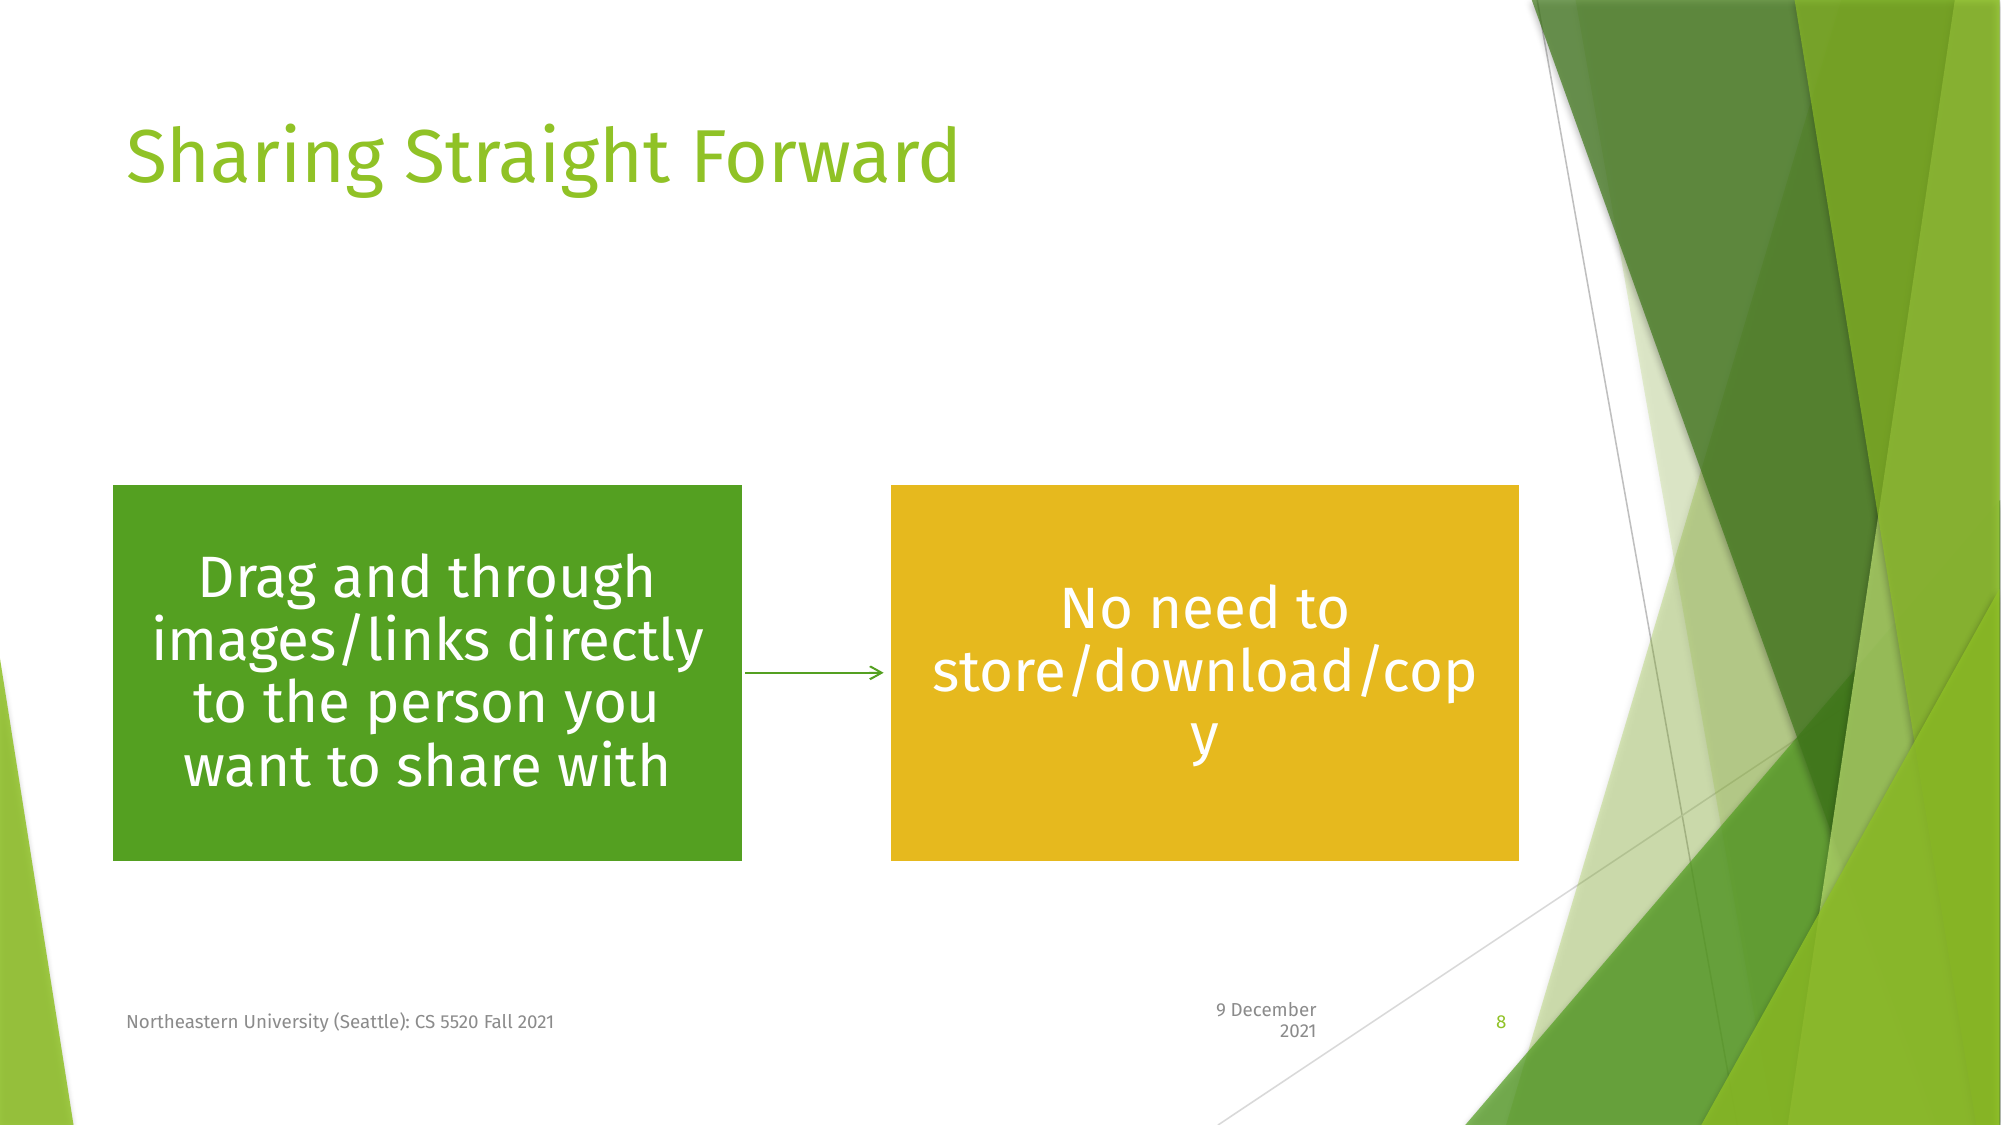

# Sharing Straight Forward

Drag and through images/links directly to the person you want to share with
No need to store/download/copy
Northeastern University (Seattle): CS 5520 Fall 2021
9 December 2021
8